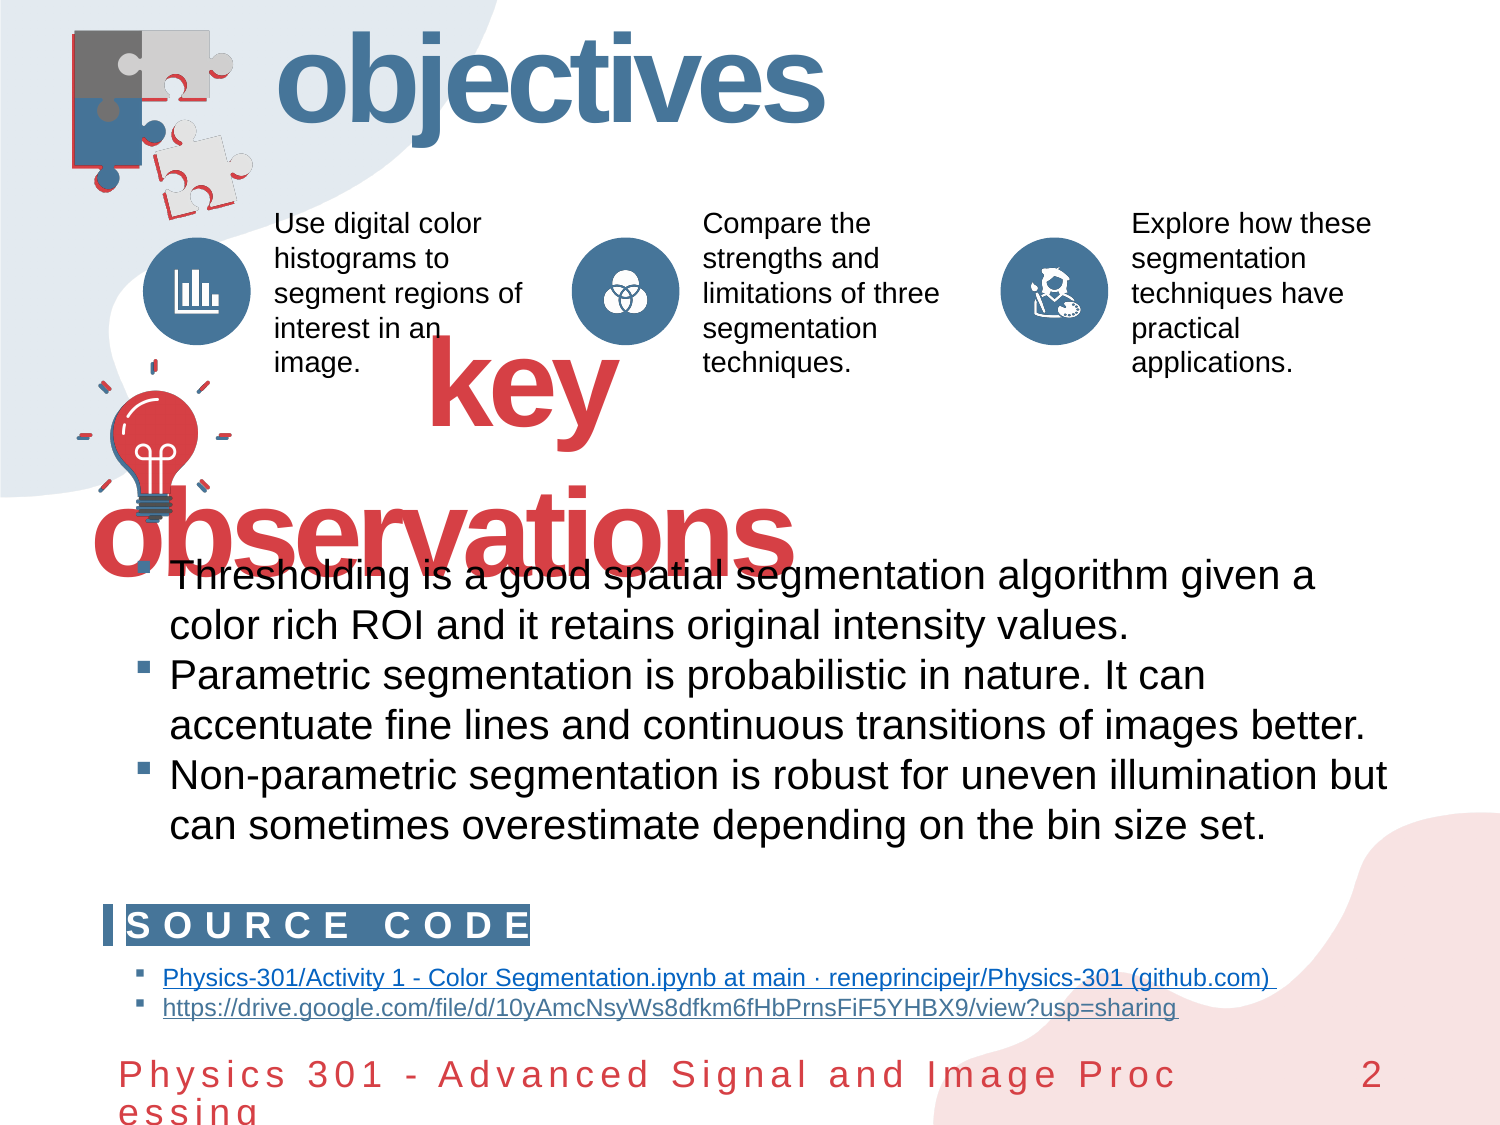

# objectives
Use digital color histograms to segment regions of interest in an image.
Compare the strengths and limitations of three segmentation techniques.
Explore how these segmentation techniques have practical applications.
Thresholding is a good spatial segmentation algorithm given a color rich ROI and it retains original intensity values.
Parametric segmentation is probabilistic in nature. It can accentuate fine lines and continuous transitions of images better.
Non-parametric segmentation is robust for uneven illumination but can sometimes overestimate depending on the bin size set.
Physics-301/Activity 1 - Color Segmentation.ipynb at main · reneprincipejr/Physics-301 (github.com)
https://drive.google.com/file/d/10yAmcNsyWs8dfkm6fHbPrnsFiF5YHBX9/view?usp=sharing
Physics 301 - Advanced Signal and Image Processing
2